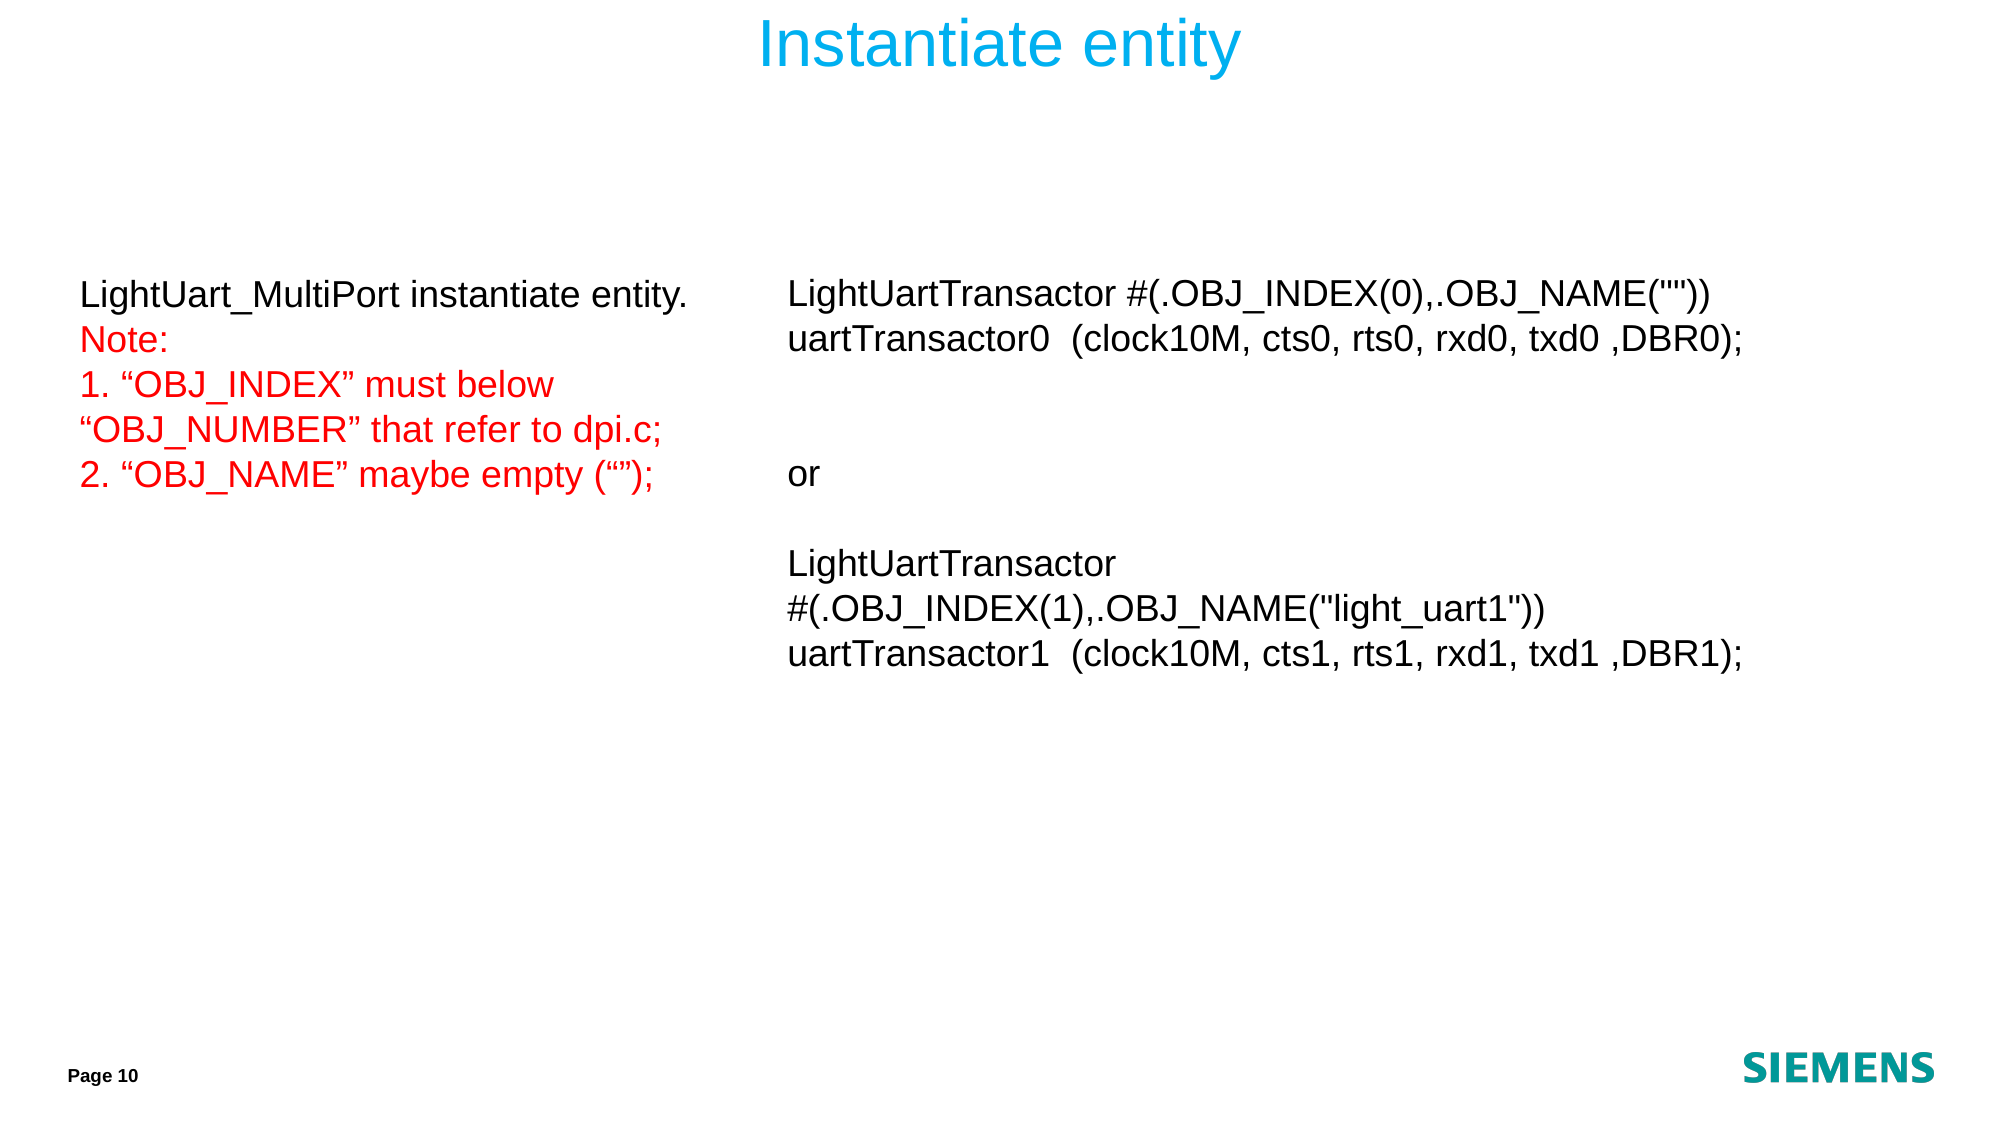

Instantiate entity
LightUartTransactor #(.OBJ_INDEX(0),.OBJ_NAME("")) uartTransactor0  (clock10M, cts0, rts0, rxd0, txd0 ,DBR0);

or

LightUartTransactor #(.OBJ_INDEX(1),.OBJ_NAME("light_uart1")) uartTransactor1  (clock10M, cts1, rts1, rxd1, txd1 ,DBR1);
LightUart_MultiPort instantiate entity.
Note:
1. “OBJ_INDEX” must below “OBJ_NUMBER” that refer to dpi.c;
2. “OBJ_NAME” maybe empty (“”);

Page 10